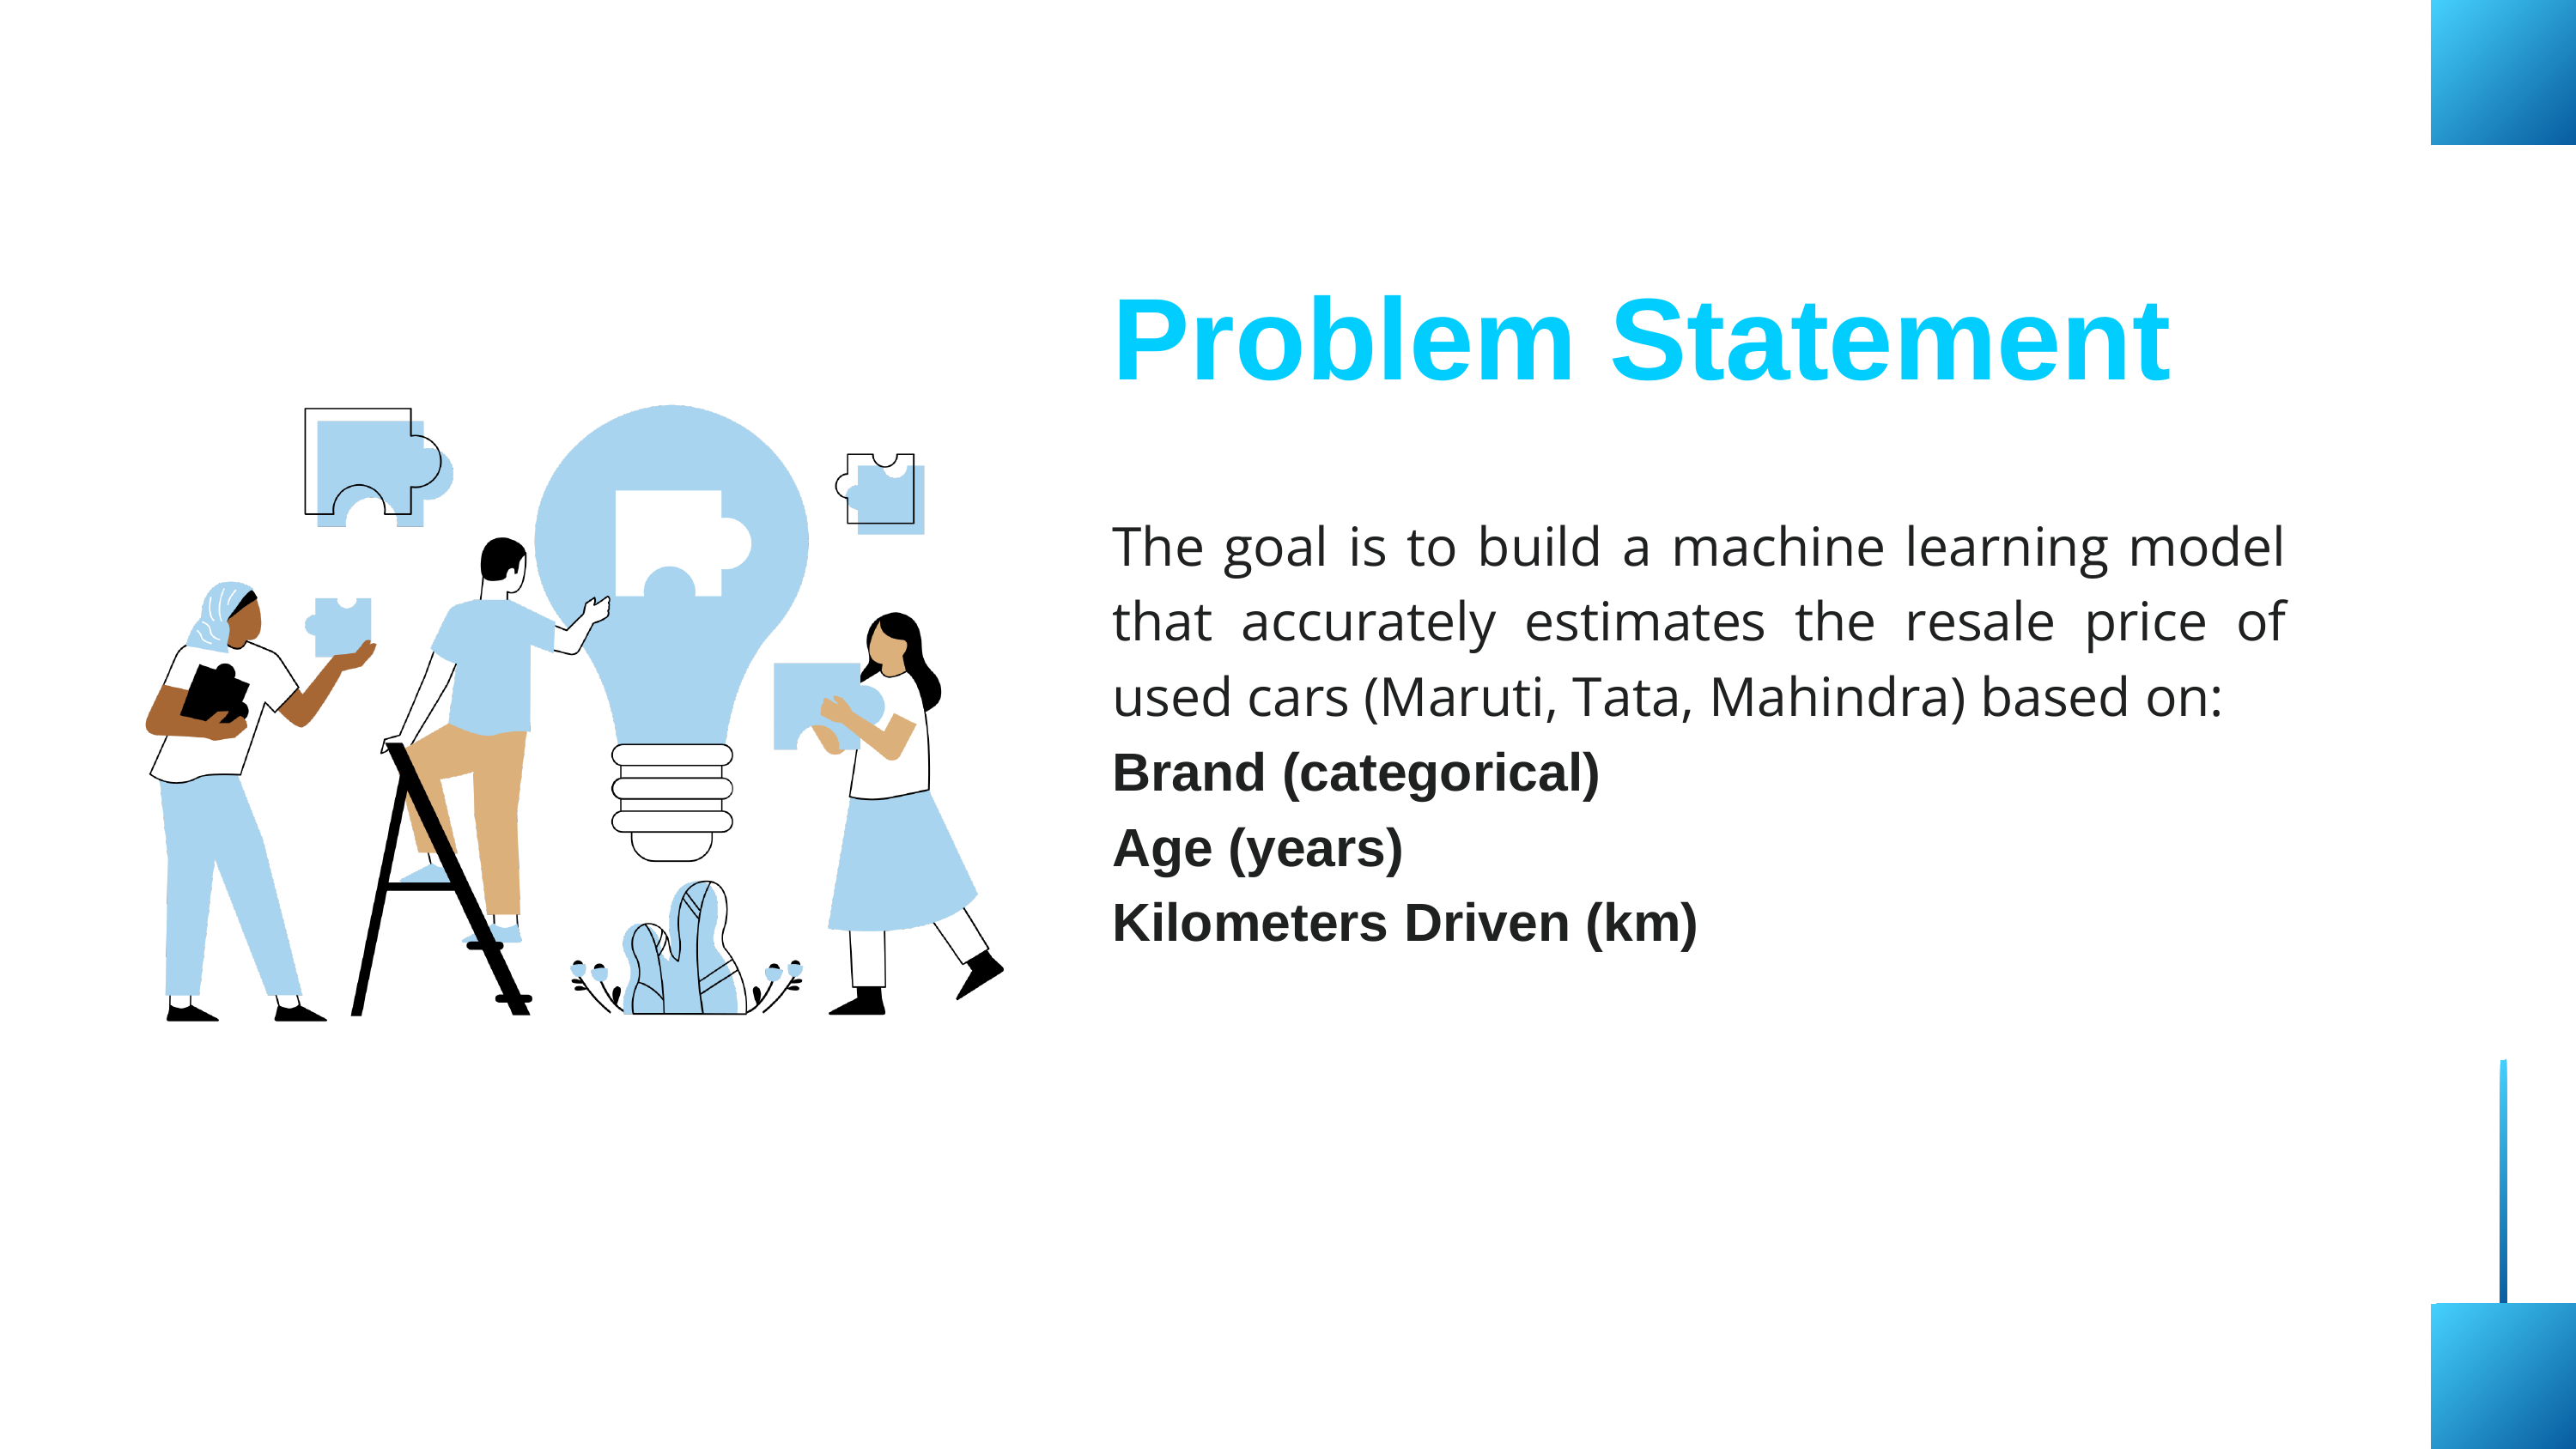

Problem Statement

The goal is to build a machine learning model that accurately estimates the resale price of used cars (Maruti, Tata, Mahindra) based on:
Brand (categorical)
Age (years)
Kilometers Driven (km)